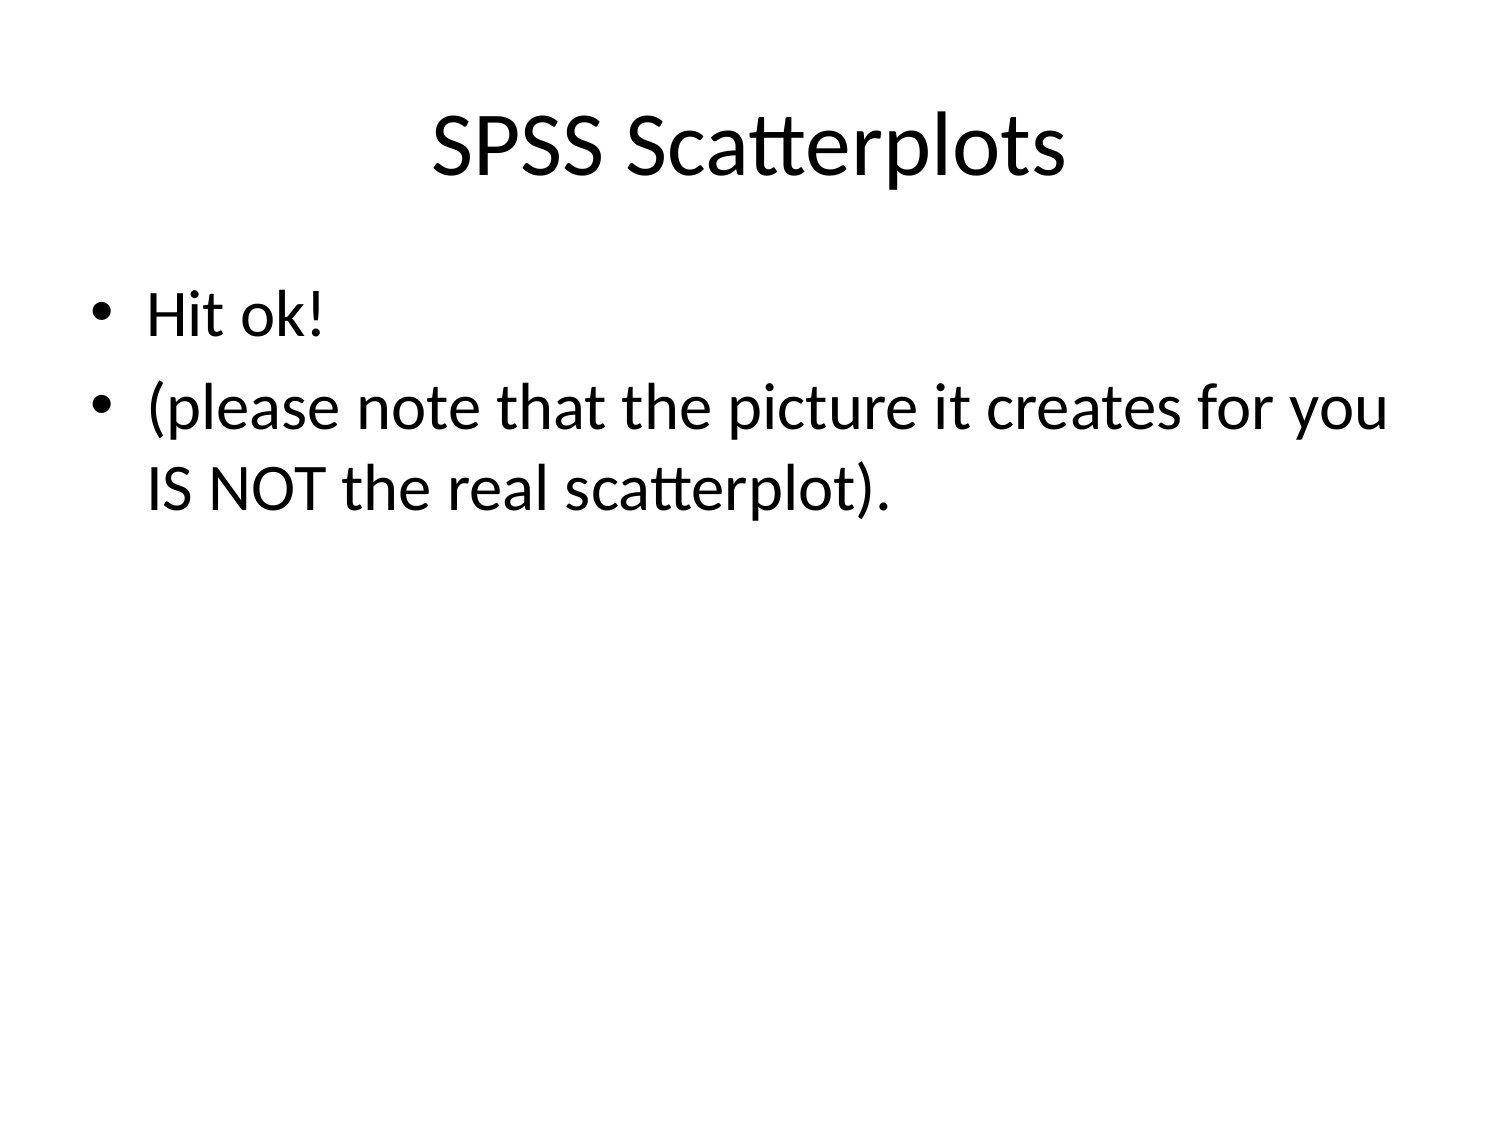

# SPSS Scatterplots
Hit ok!
(please note that the picture it creates for you IS NOT the real scatterplot).